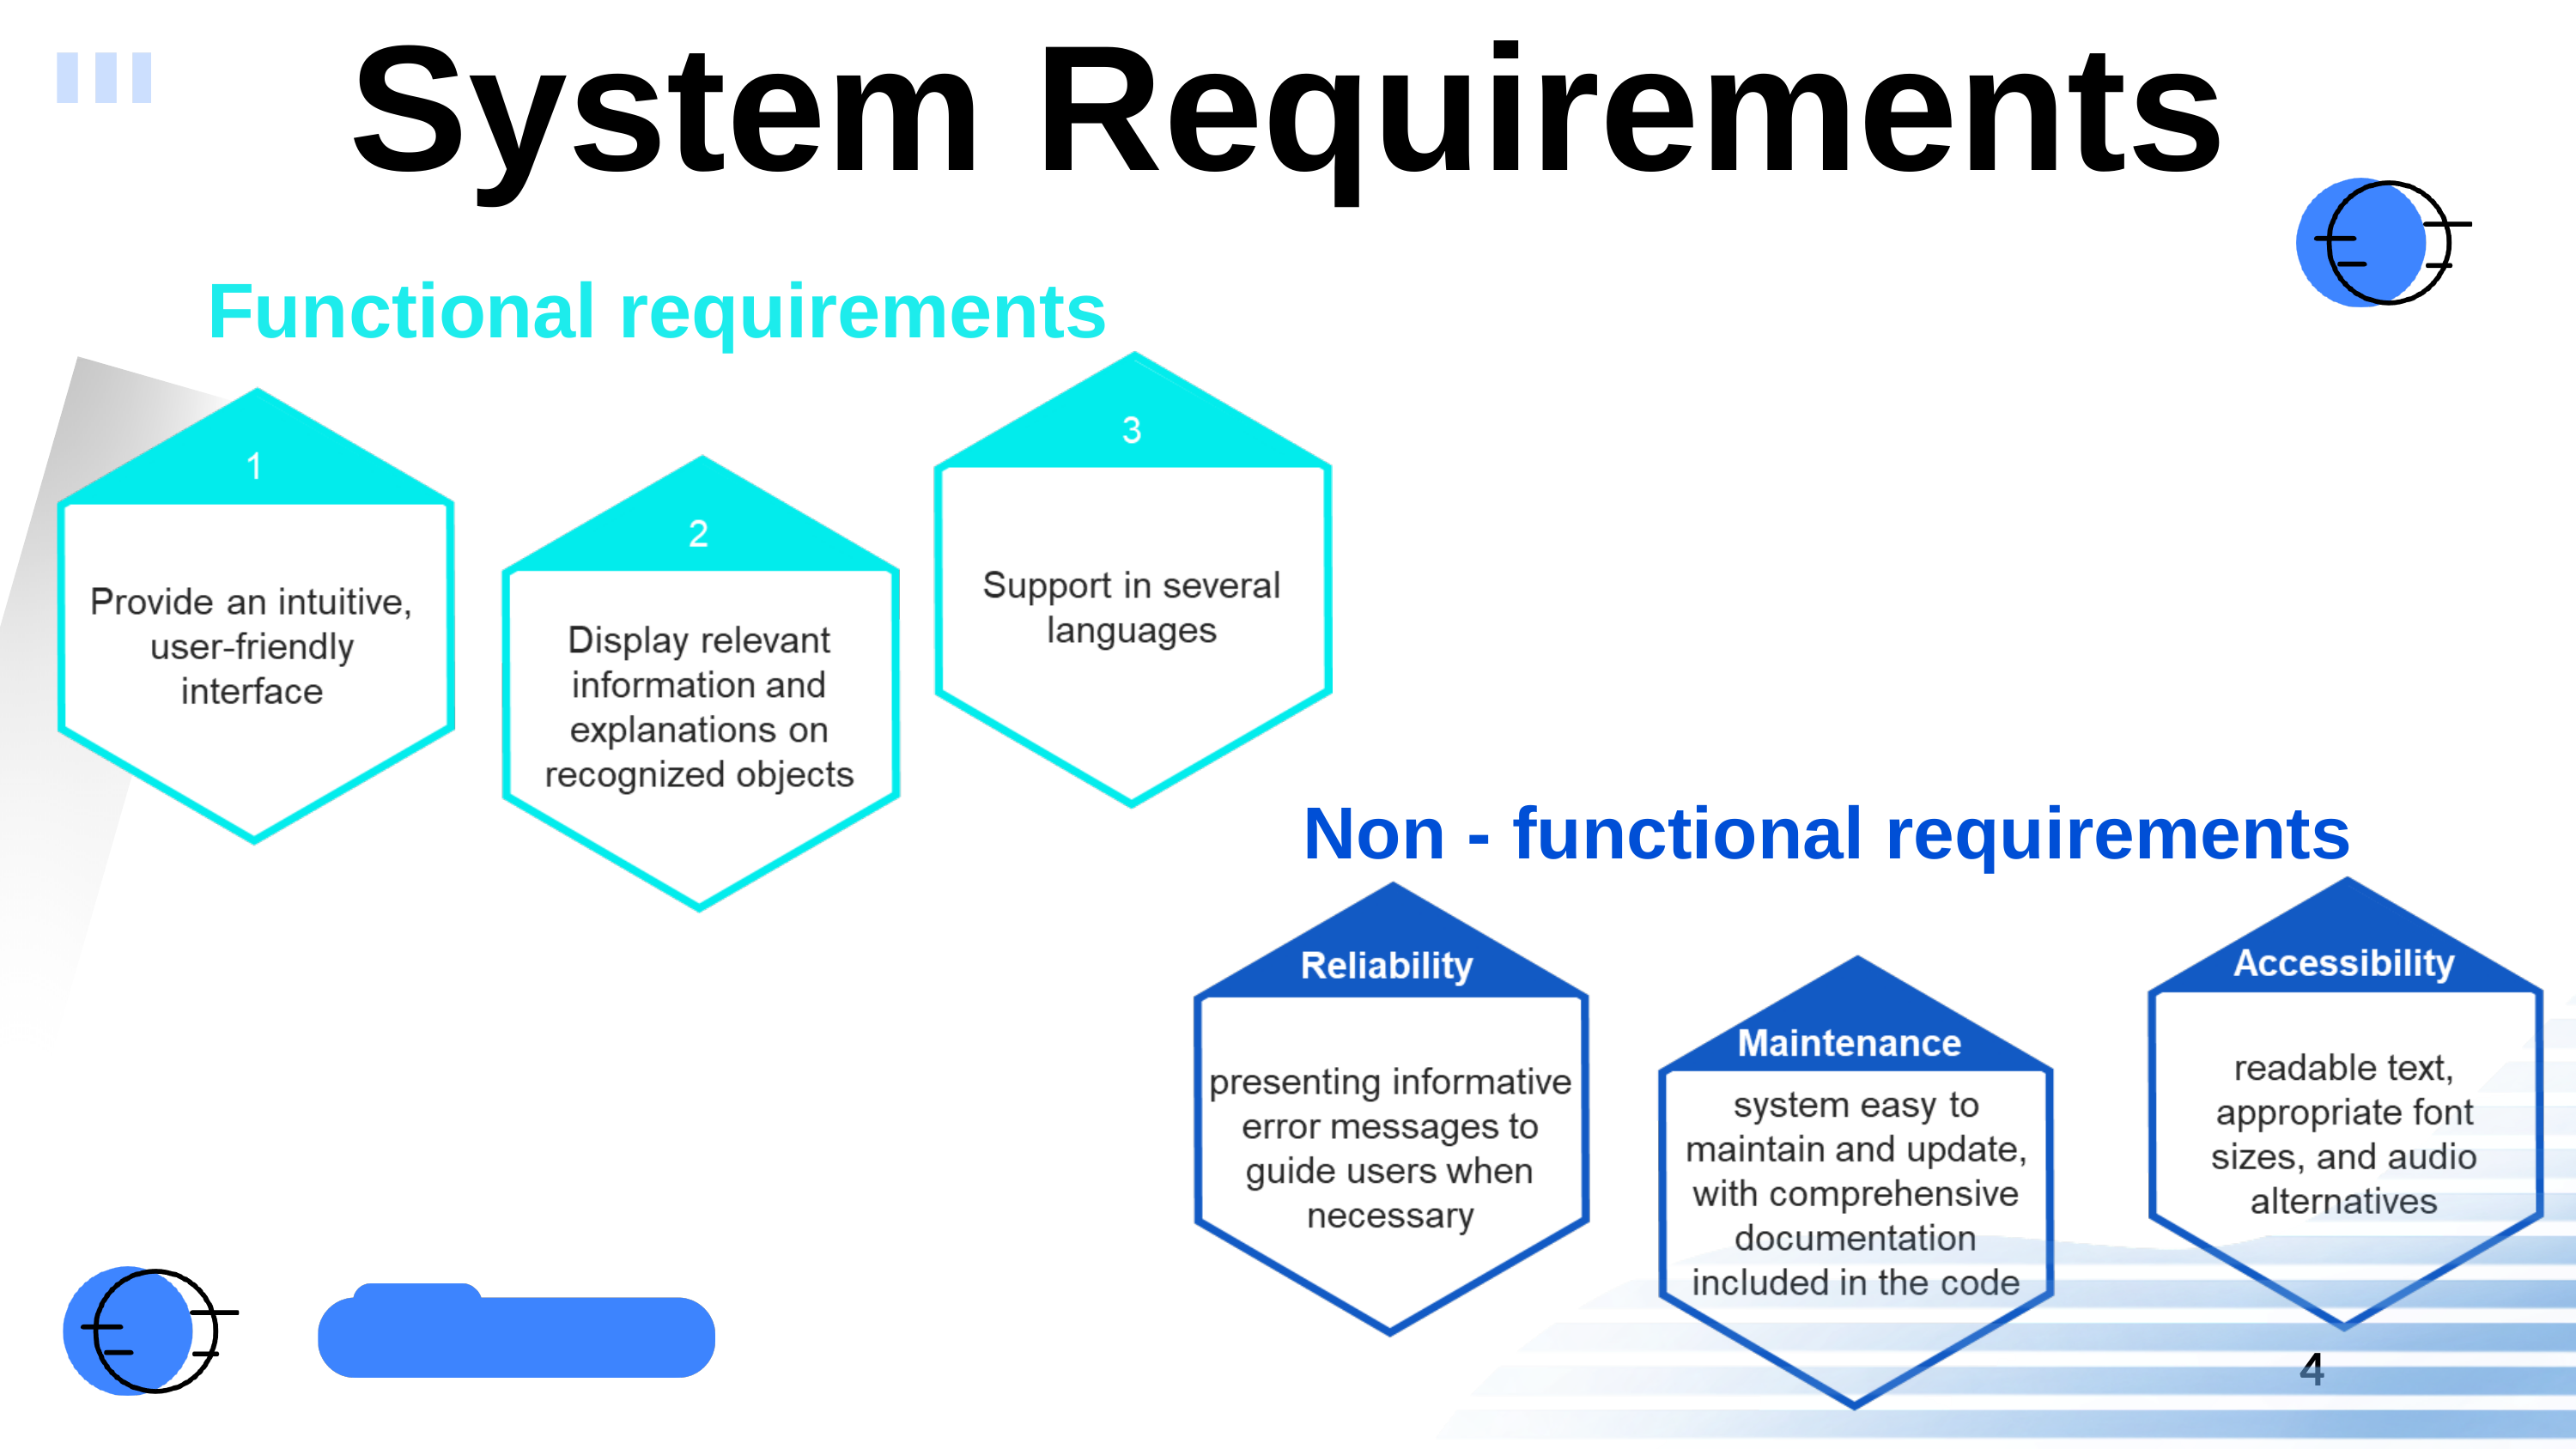

System Requirements

Functional requirements

Non - functional requirements

4